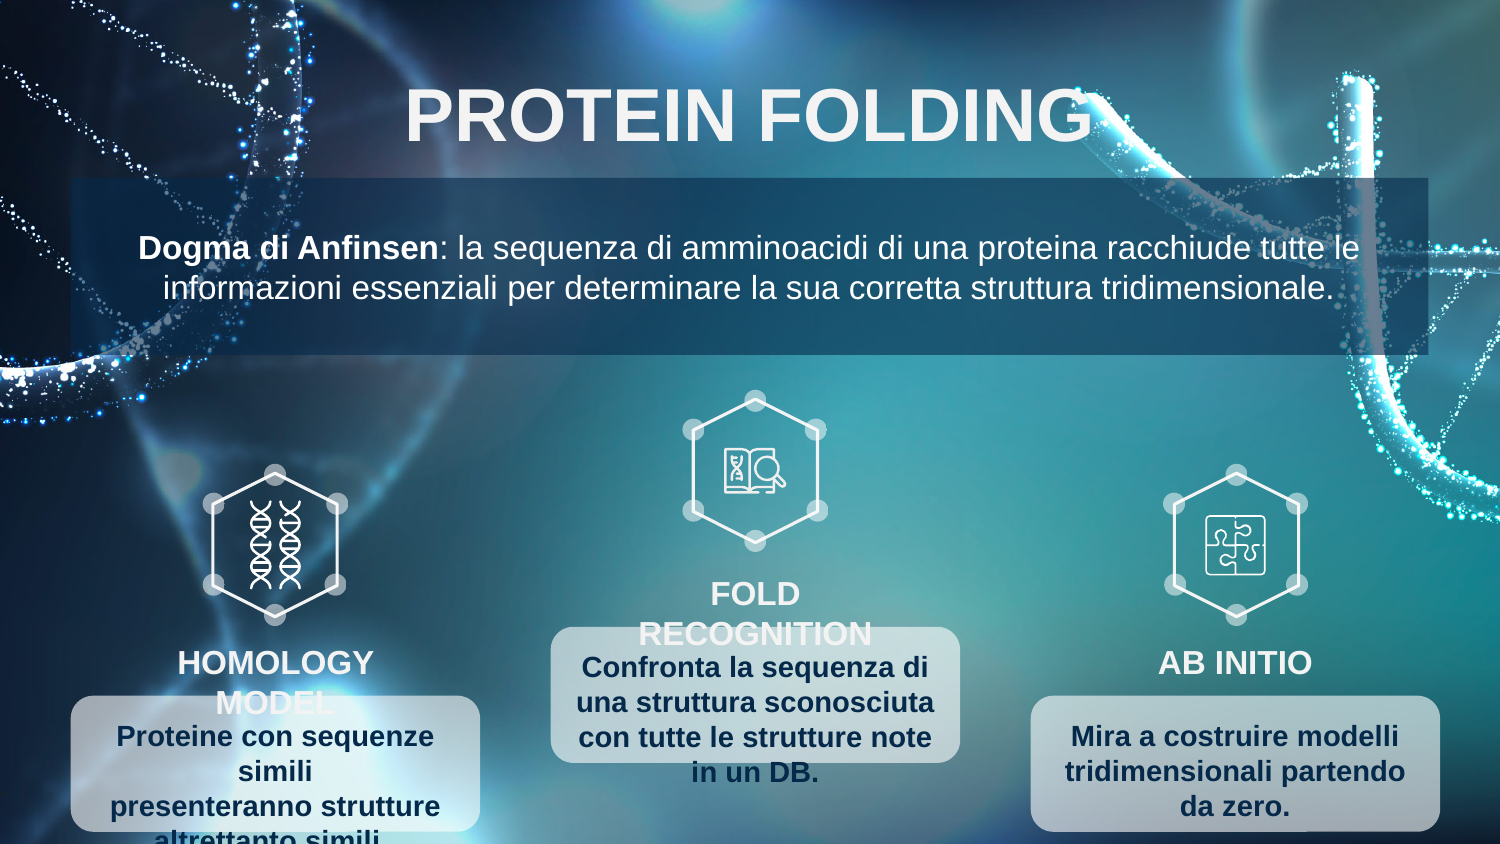

PROTEIN FOLDING
Dogma di Anfinsen: la sequenza di amminoacidi di una proteina racchiude tutte le informazioni essenziali per determinare la sua corretta struttura tridimensionale.

FOLD RECOGNITION
Confronta la sequenza di una struttura sconosciuta con tutte le strutture note in un DB.

HOMOLOGY MODEL
Proteine con sequenze simili
presenteranno strutture altrettanto simili.

AB INITIO
Mira a costruire modelli tridimensionali partendo da zero.